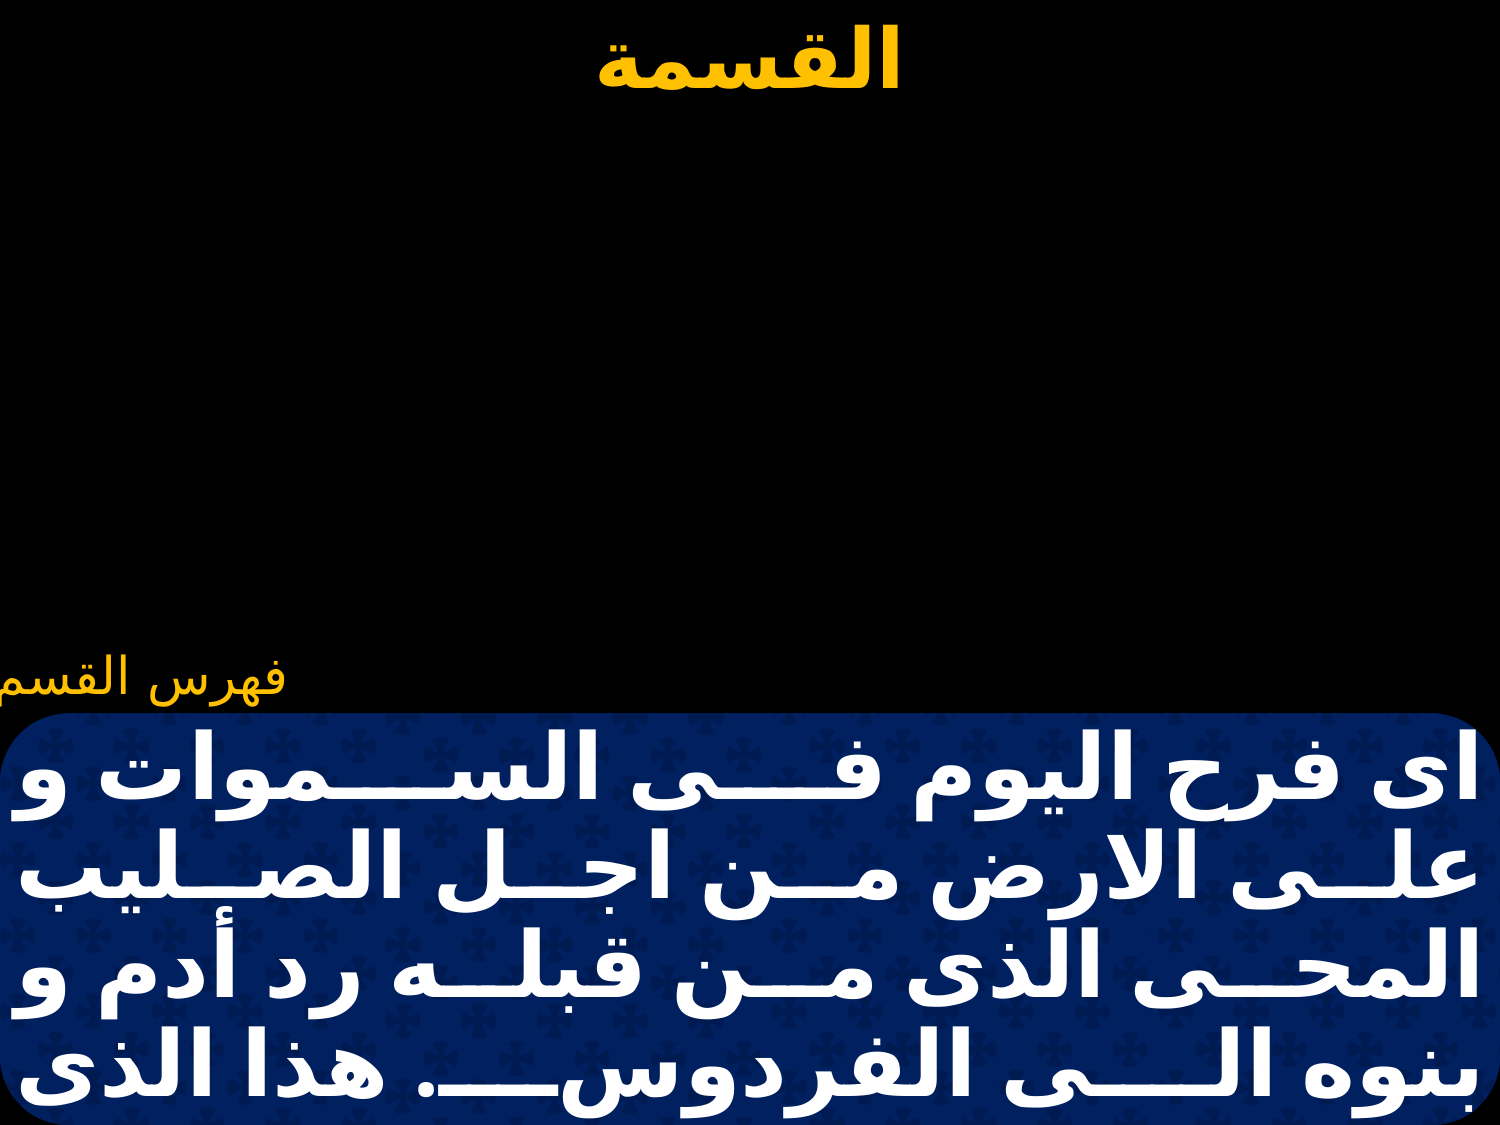

#
اى فرح اليوم فى السموات و على الارض من اجل الصليب المحى الذى من قبله رد أدم و بنوه الى الفردوس. هذا الذى نفتخر به نحن المسيحين لان من قبل علامته صرنا احرارا و هى علامة ابن